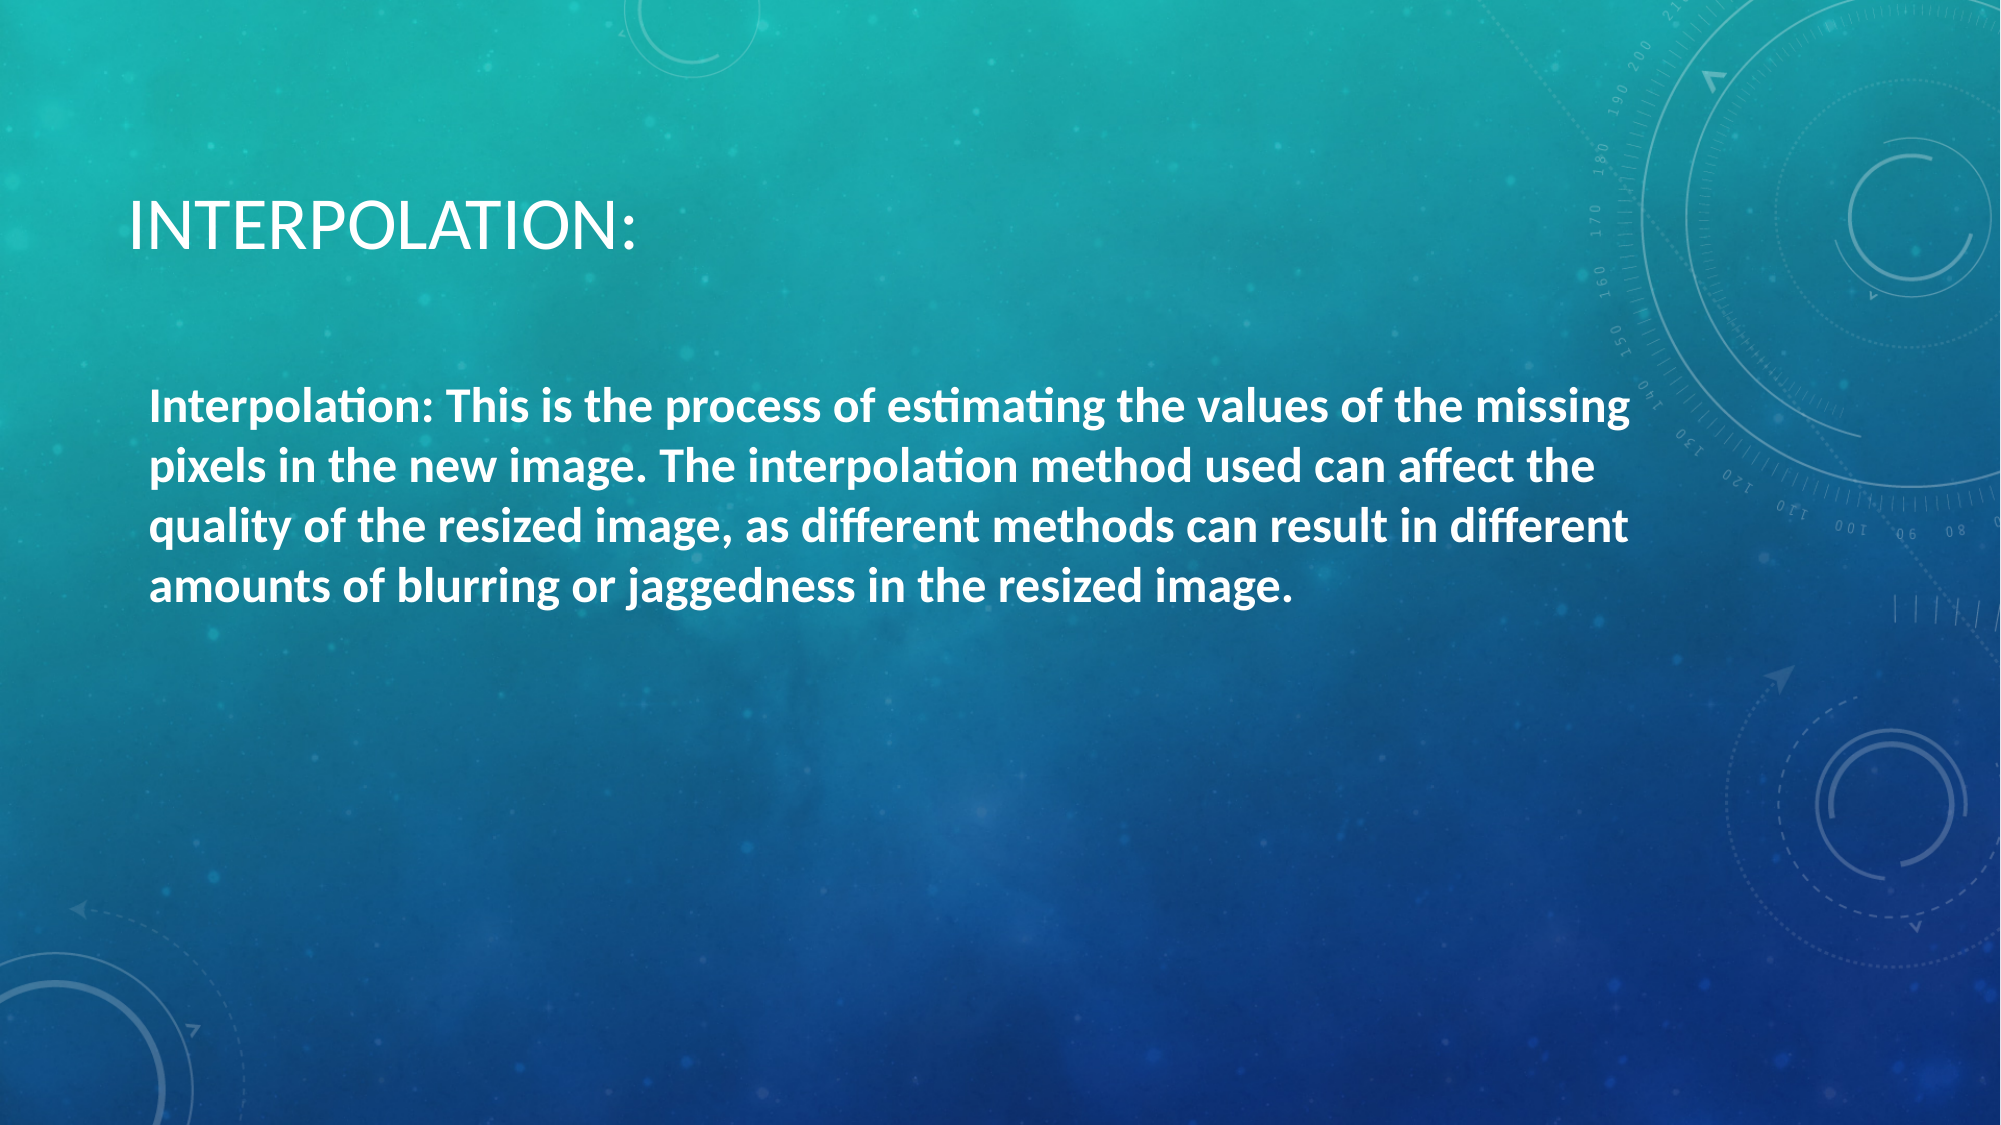

# INTERPOLATION:
Interpolation: This is the process of estimating the values of the missing pixels in the new image. The interpolation method used can affect the quality of the resized image, as different methods can result in different amounts of blurring or jaggedness in the resized image.